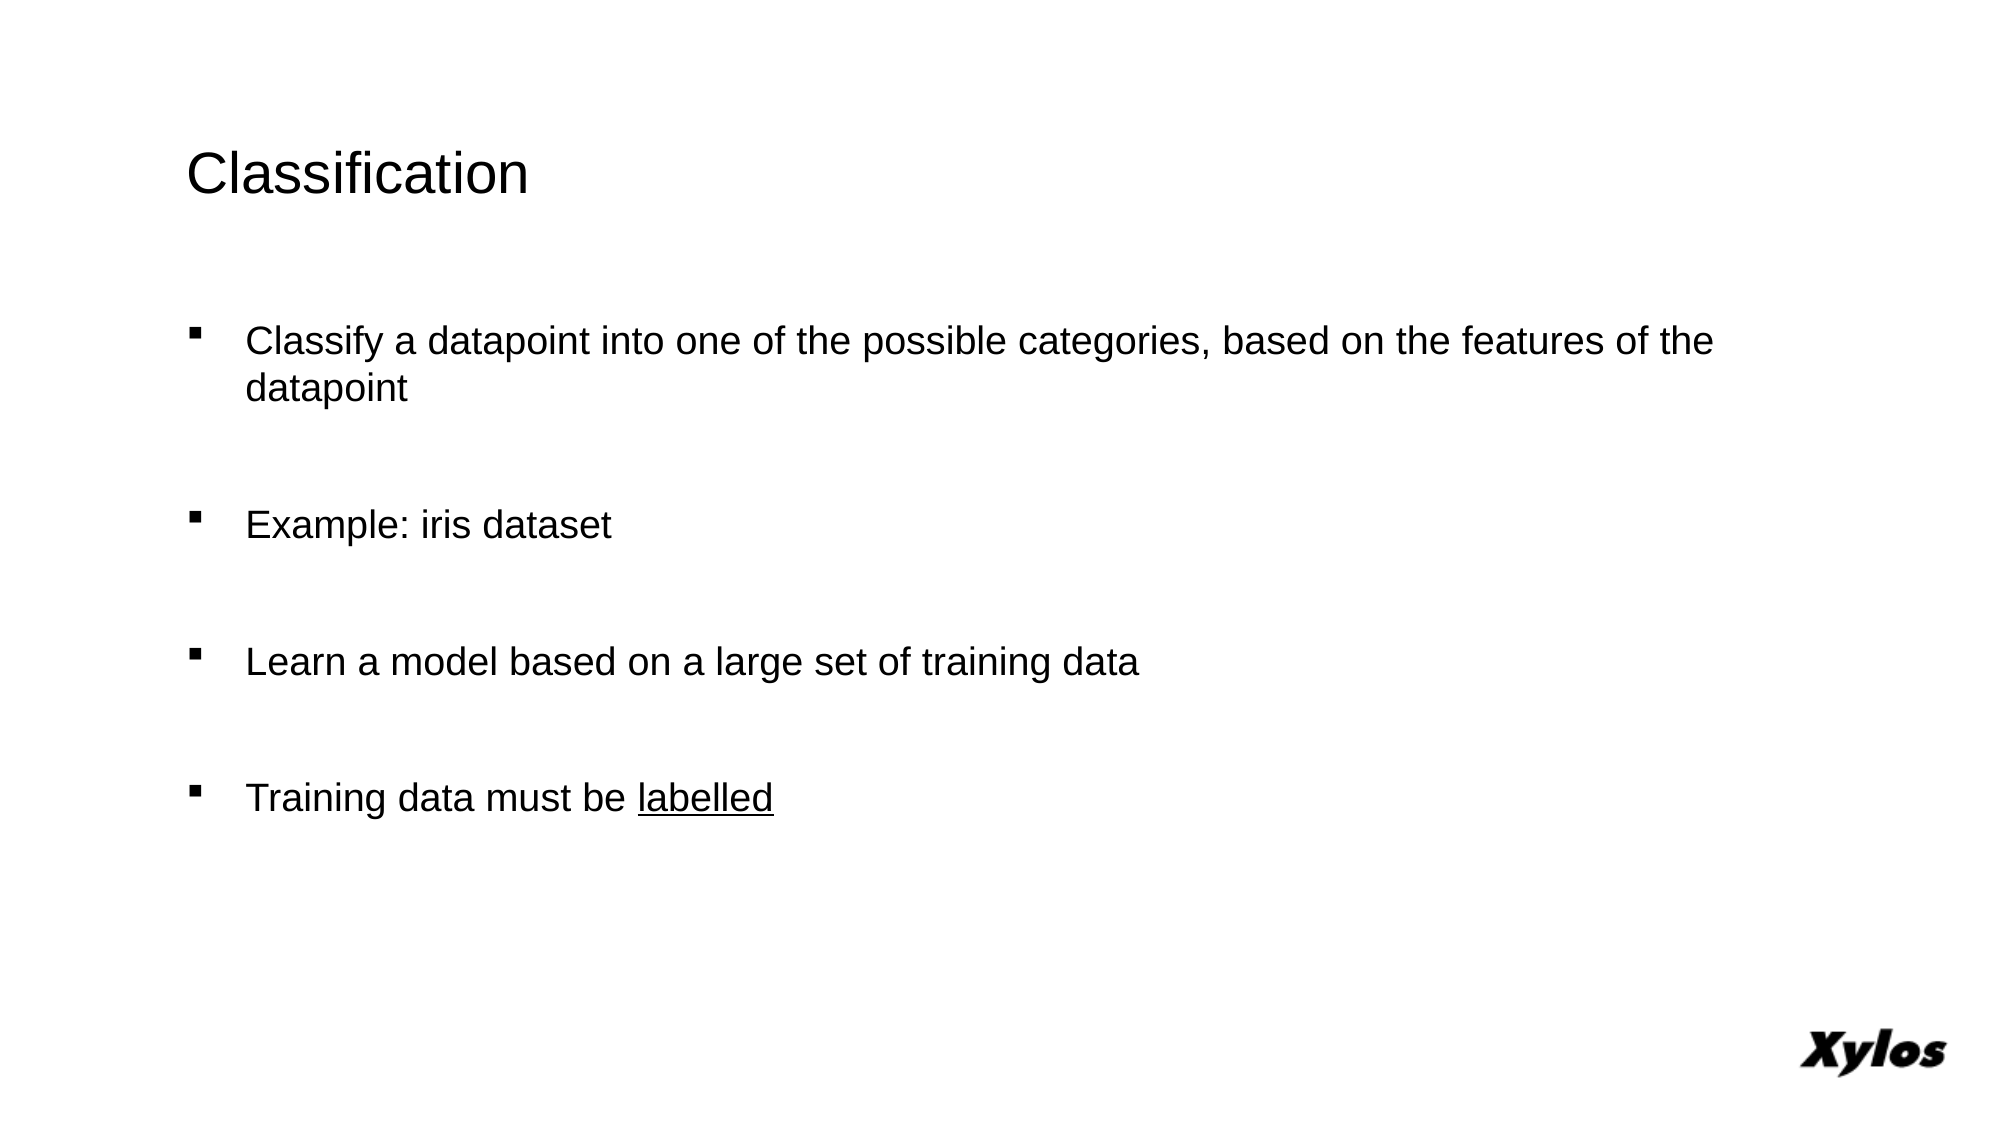

# Classification
Classify a datapoint into one of the possible categories, based on the features of the datapoint

Example: iris dataset

Learn a model based on a large set of training data

Training data must be labelled